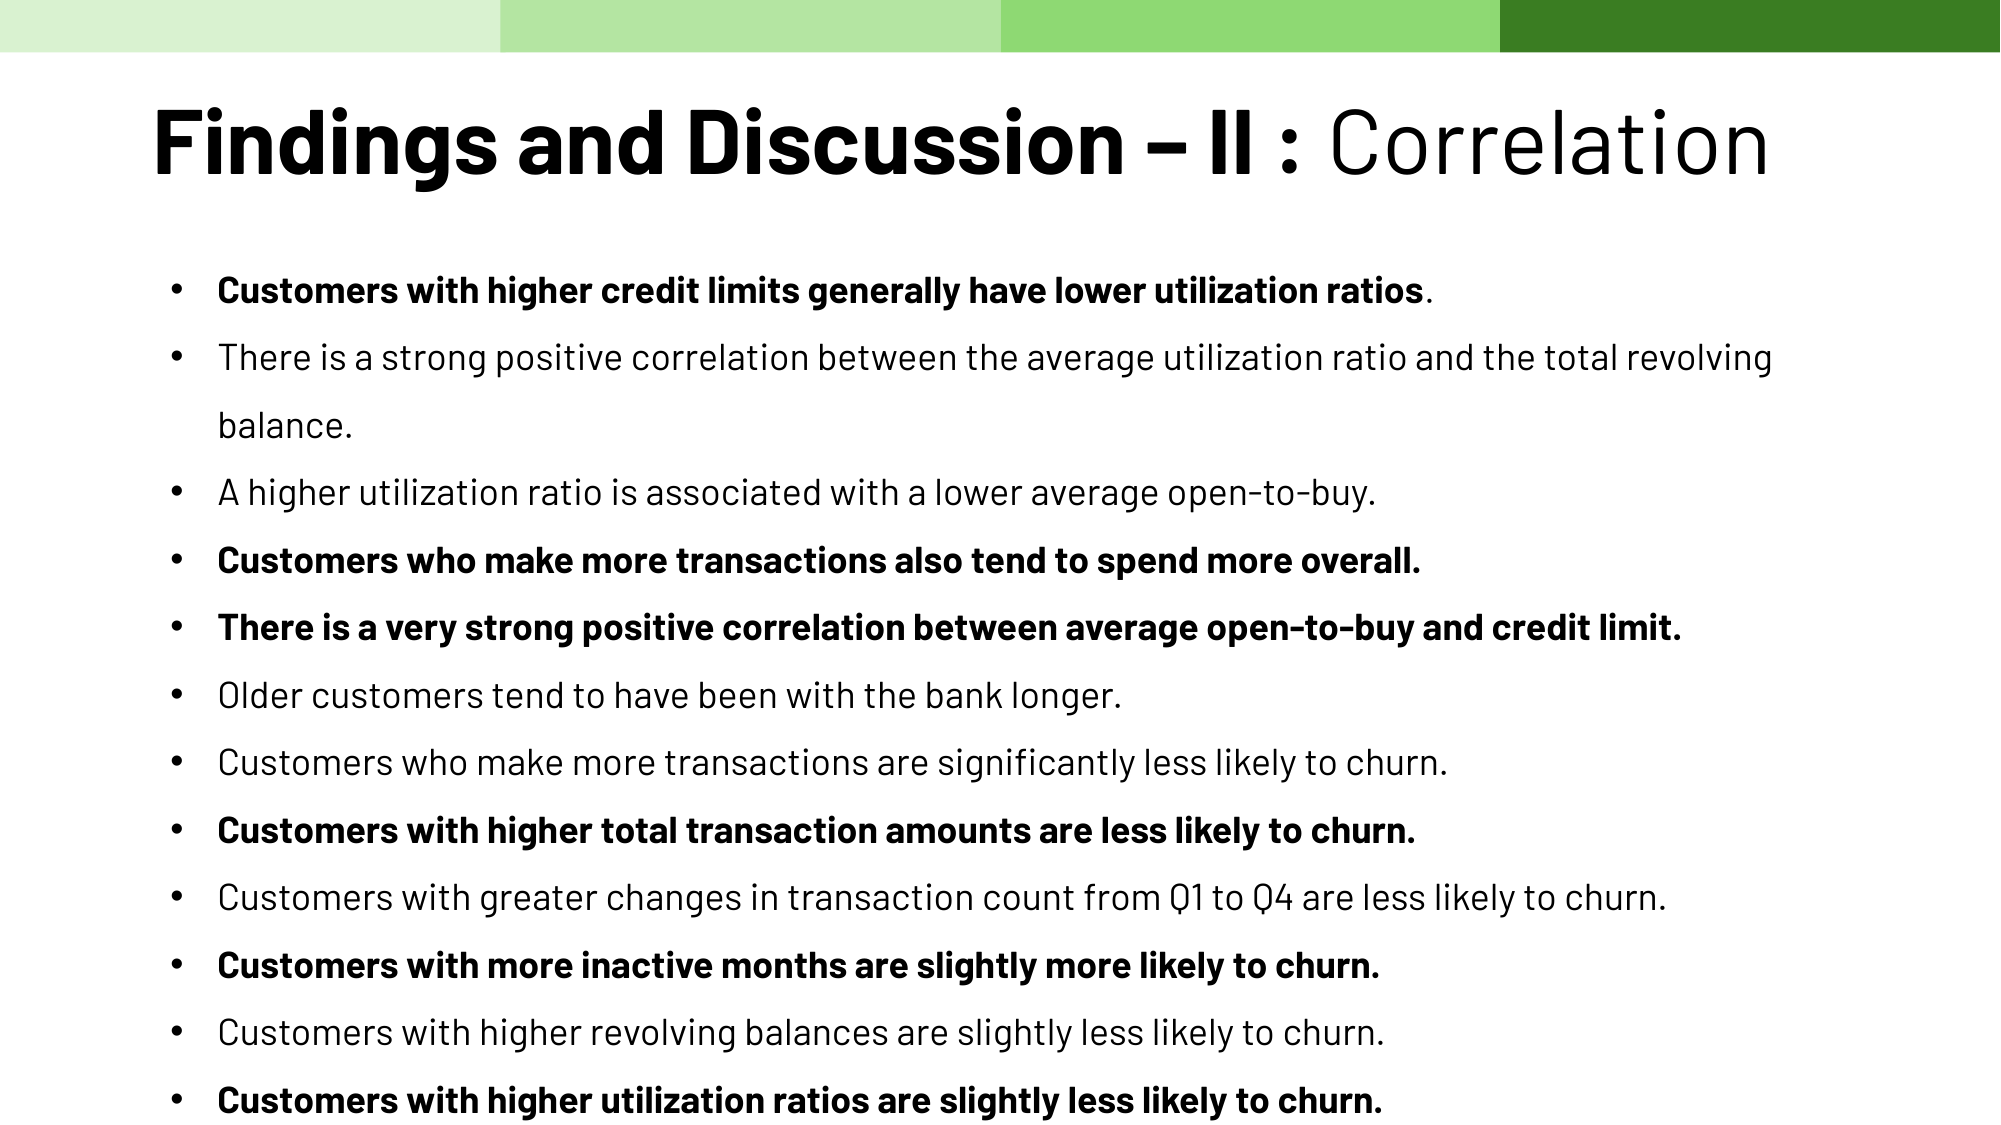

Findings and Discussion – II : Correlation
Customers with higher credit limits generally have lower utilization ratios.
There is a strong positive correlation between the average utilization ratio and the total revolving balance.
A higher utilization ratio is associated with a lower average open-to-buy.
Customers who make more transactions also tend to spend more overall.
There is a very strong positive correlation between average open-to-buy and credit limit.
Older customers tend to have been with the bank longer.
Customers who make more transactions are significantly less likely to churn.
Customers with higher total transaction amounts are less likely to churn.
Customers with greater changes in transaction count from Q1 to Q4 are less likely to churn.
Customers with more inactive months are slightly more likely to churn.
Customers with higher revolving balances are slightly less likely to churn.
Customers with higher utilization ratios are slightly less likely to churn.